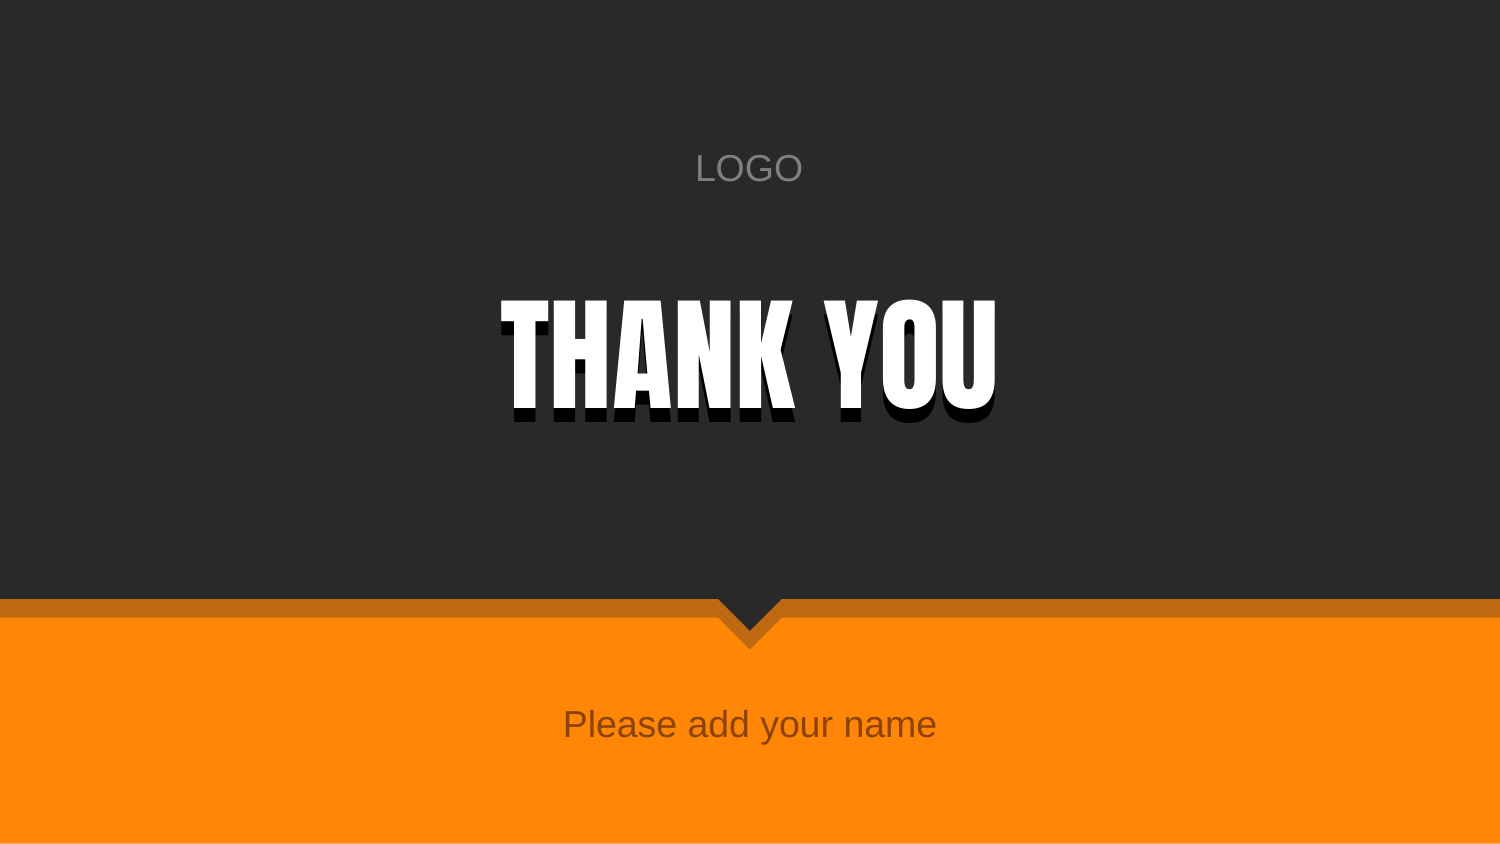

LOGO
THANK YOU
THANK YOU
Please add your name